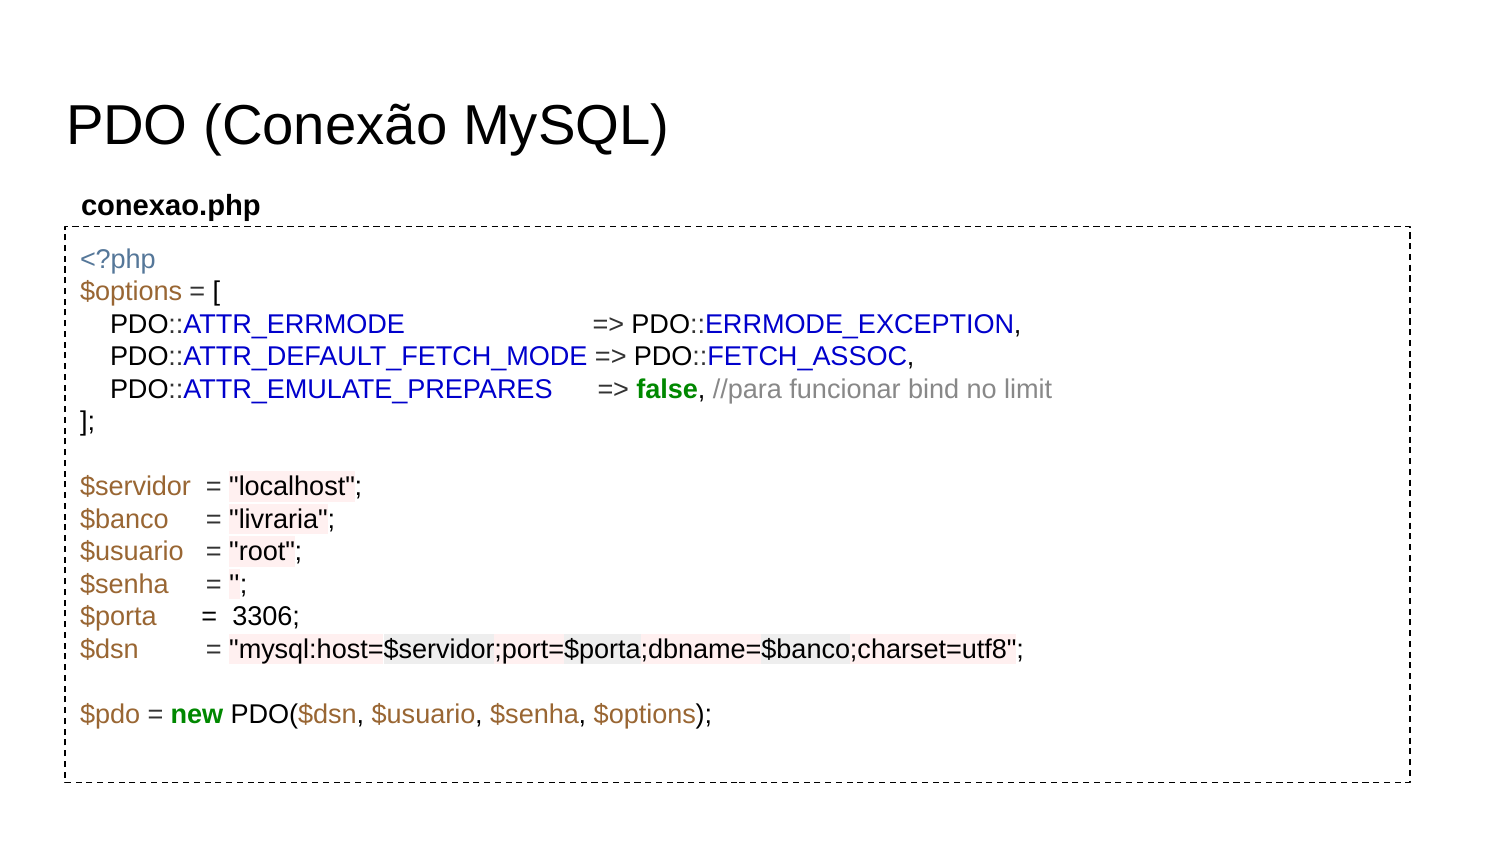

# PDO (Conexão MySQL)
conexao.php
<?php
$options = [
    PDO::ATTR_ERRMODE                         => PDO::ERRMODE_EXCEPTION,
    PDO::ATTR_DEFAULT_FETCH_MODE => PDO::FETCH_ASSOC,
    PDO::ATTR_EMULATE_PREPARES      => false, //para funcionar bind no limit
];

$servidor  = "localhost";
$banco     = "livraria";
$usuario   = "root";
$senha     = '';
$porta      =  3306;
$dsn         = "mysql:host=$servidor;port=$porta;dbname=$banco;charset=utf8";

$pdo = new PDO($dsn, $usuario, $senha, $options);